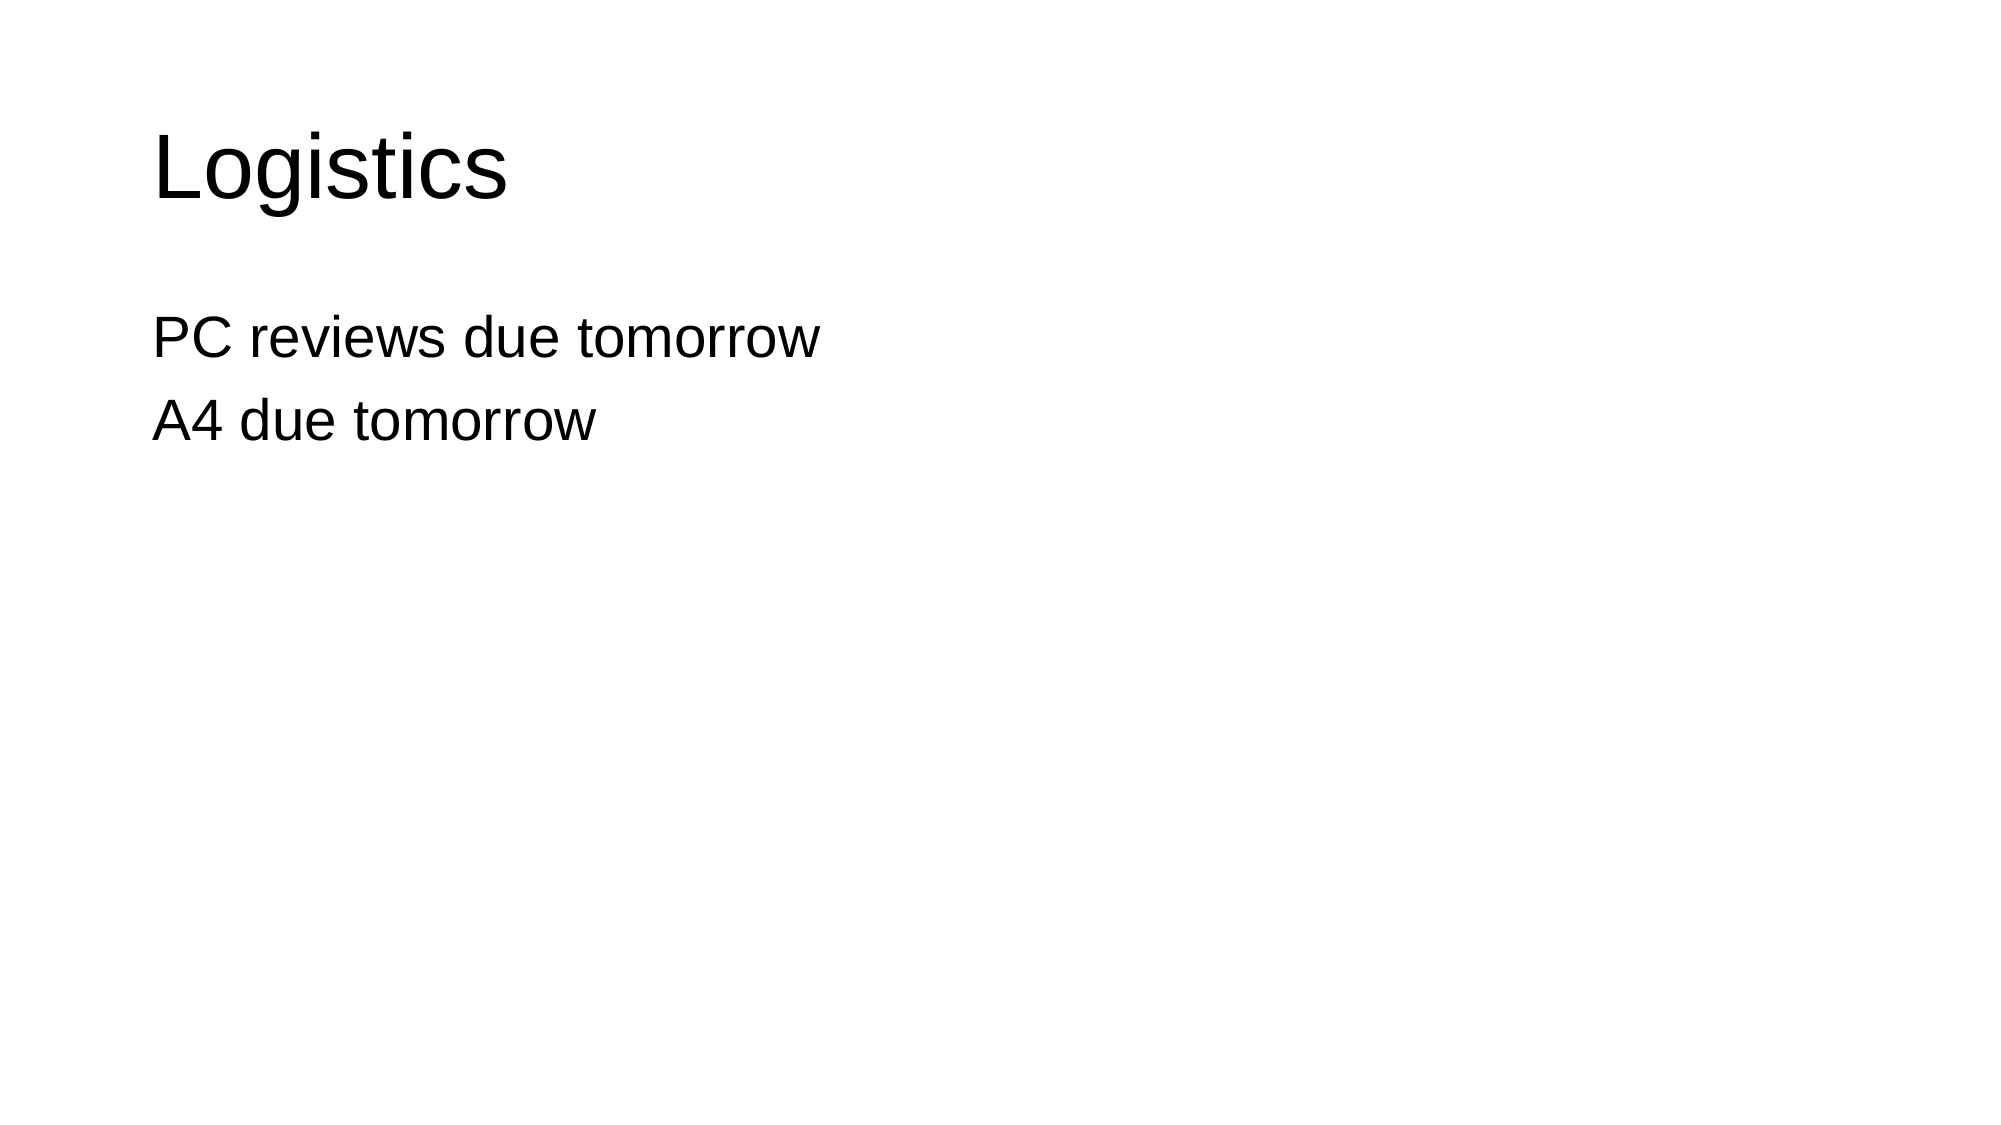

# Logistics
PC reviews due tomorrow
A4 due tomorrow